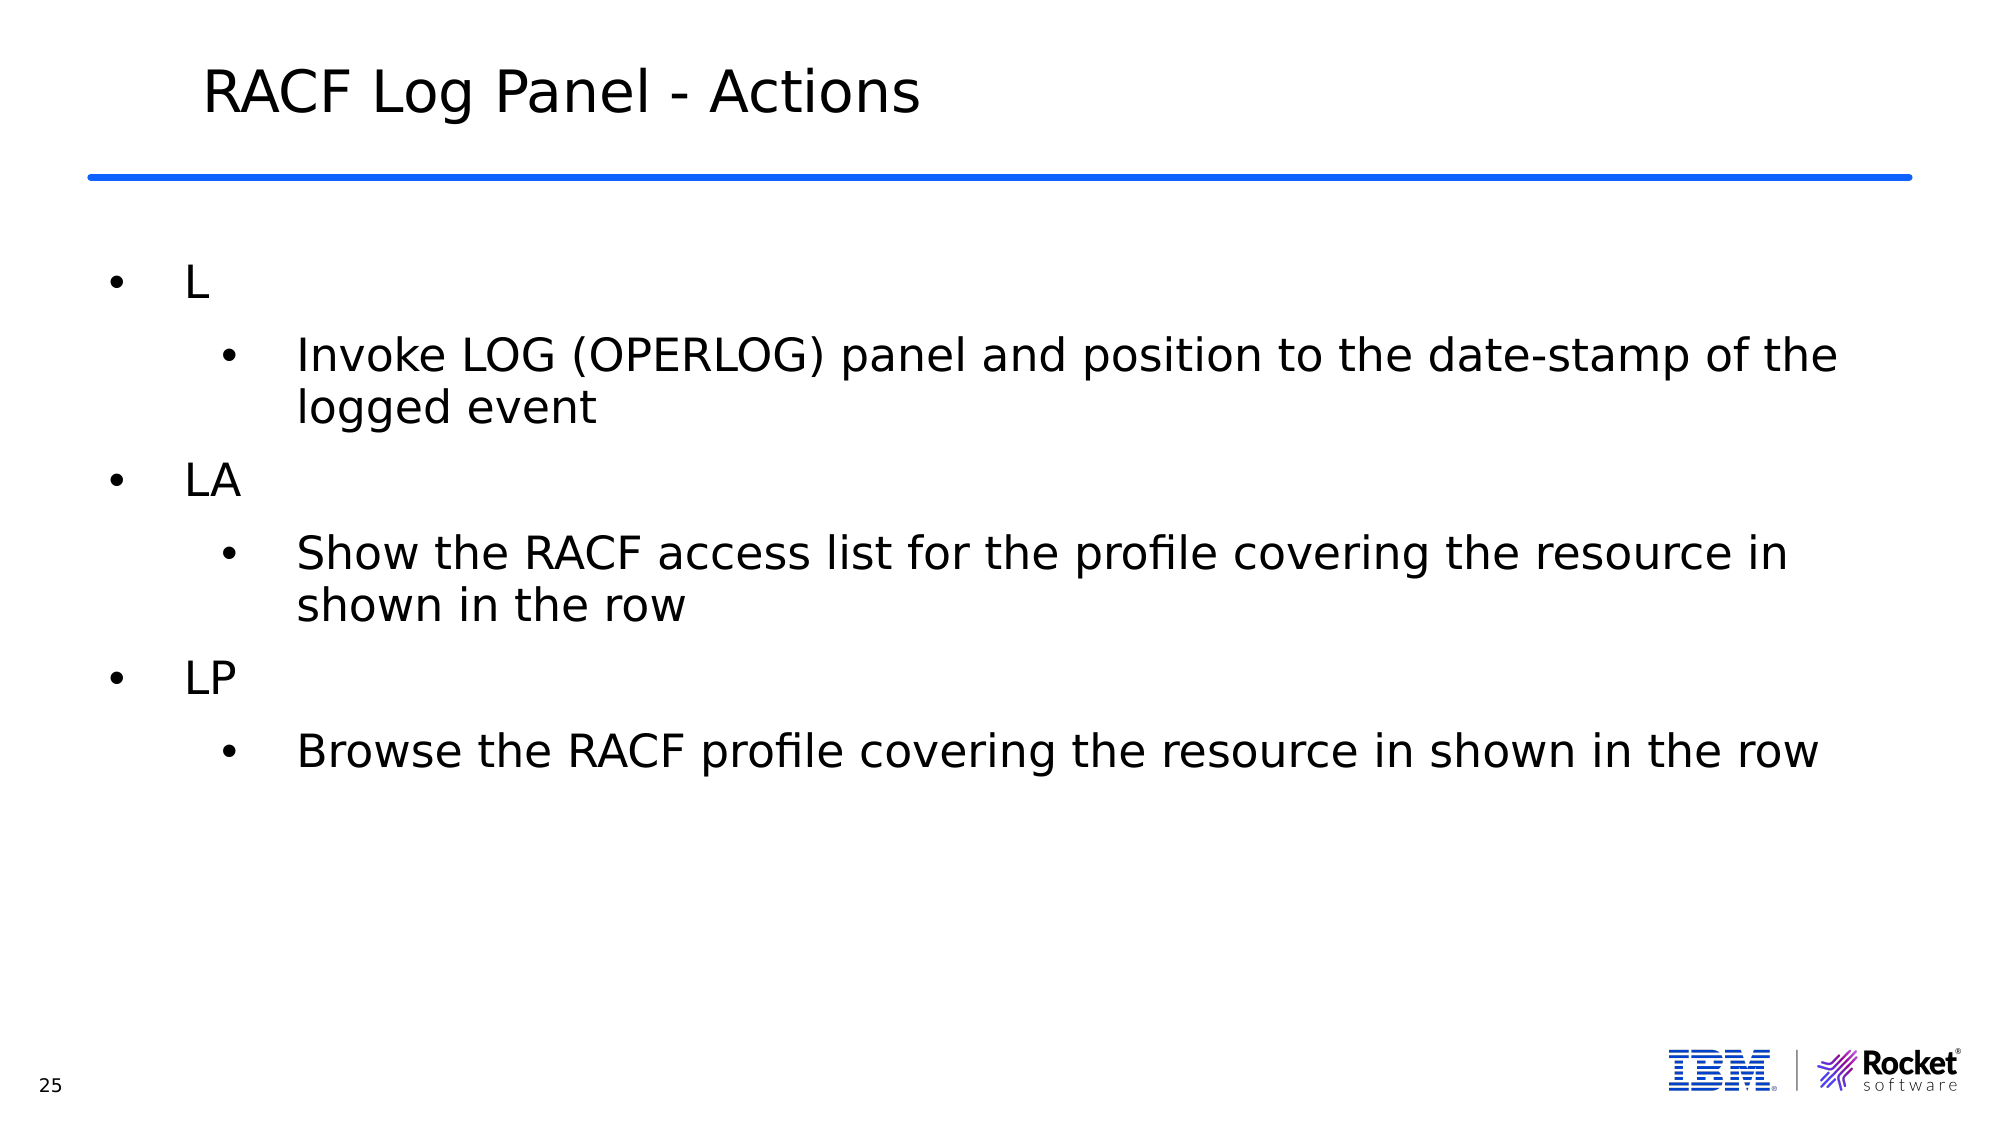

25
RACF Log Panel - Actions
#
L
Invoke LOG (OPERLOG) panel and position to the date-stamp of the logged event
LA
Show the RACF access list for the profile covering the resource in shown in the row
LP
Browse the RACF profile covering the resource in shown in the row